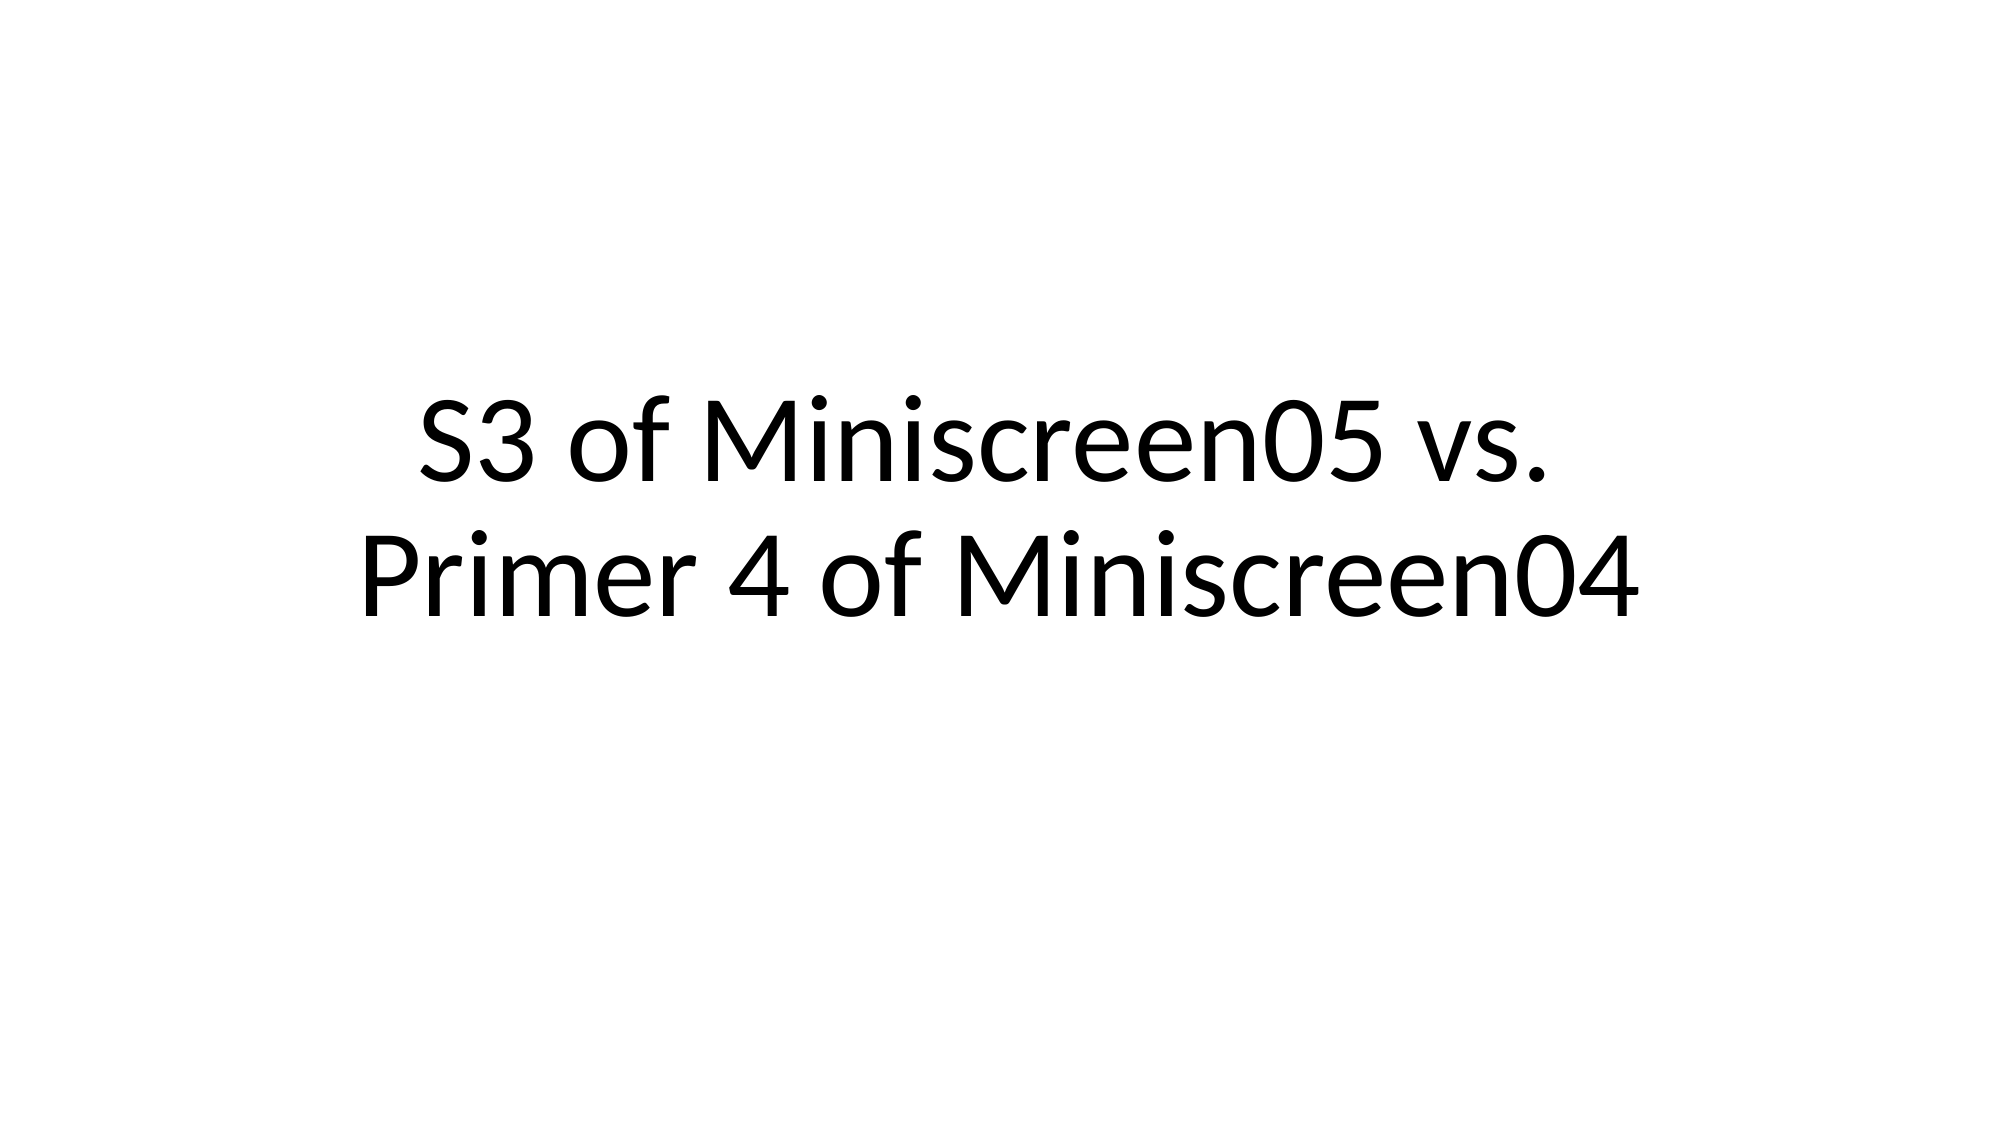

# S3 of Miniscreen05 vs. Primer 4 of Miniscreen04